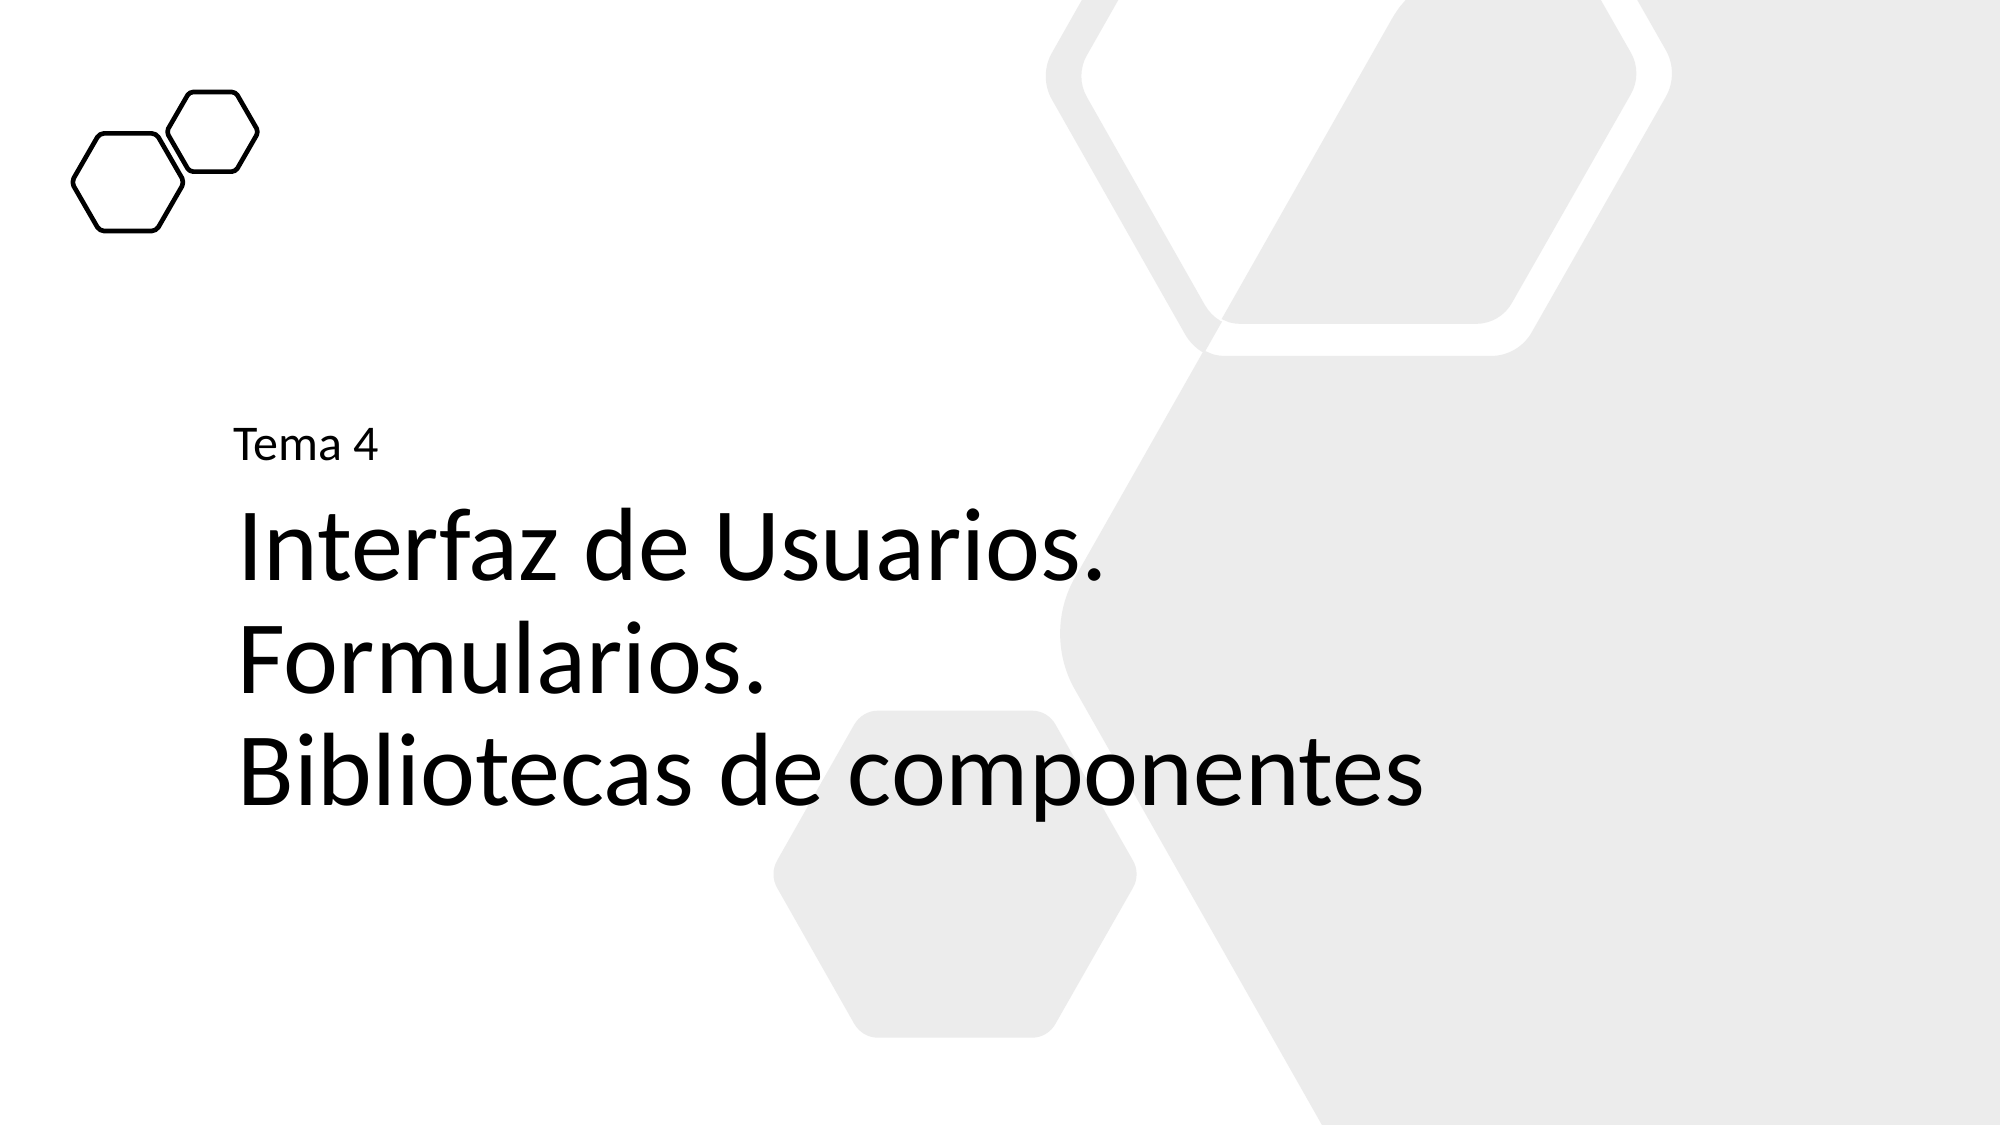

Tema 4
# Interfaz de Usuarios. Formularios. Bibliotecas de componentes